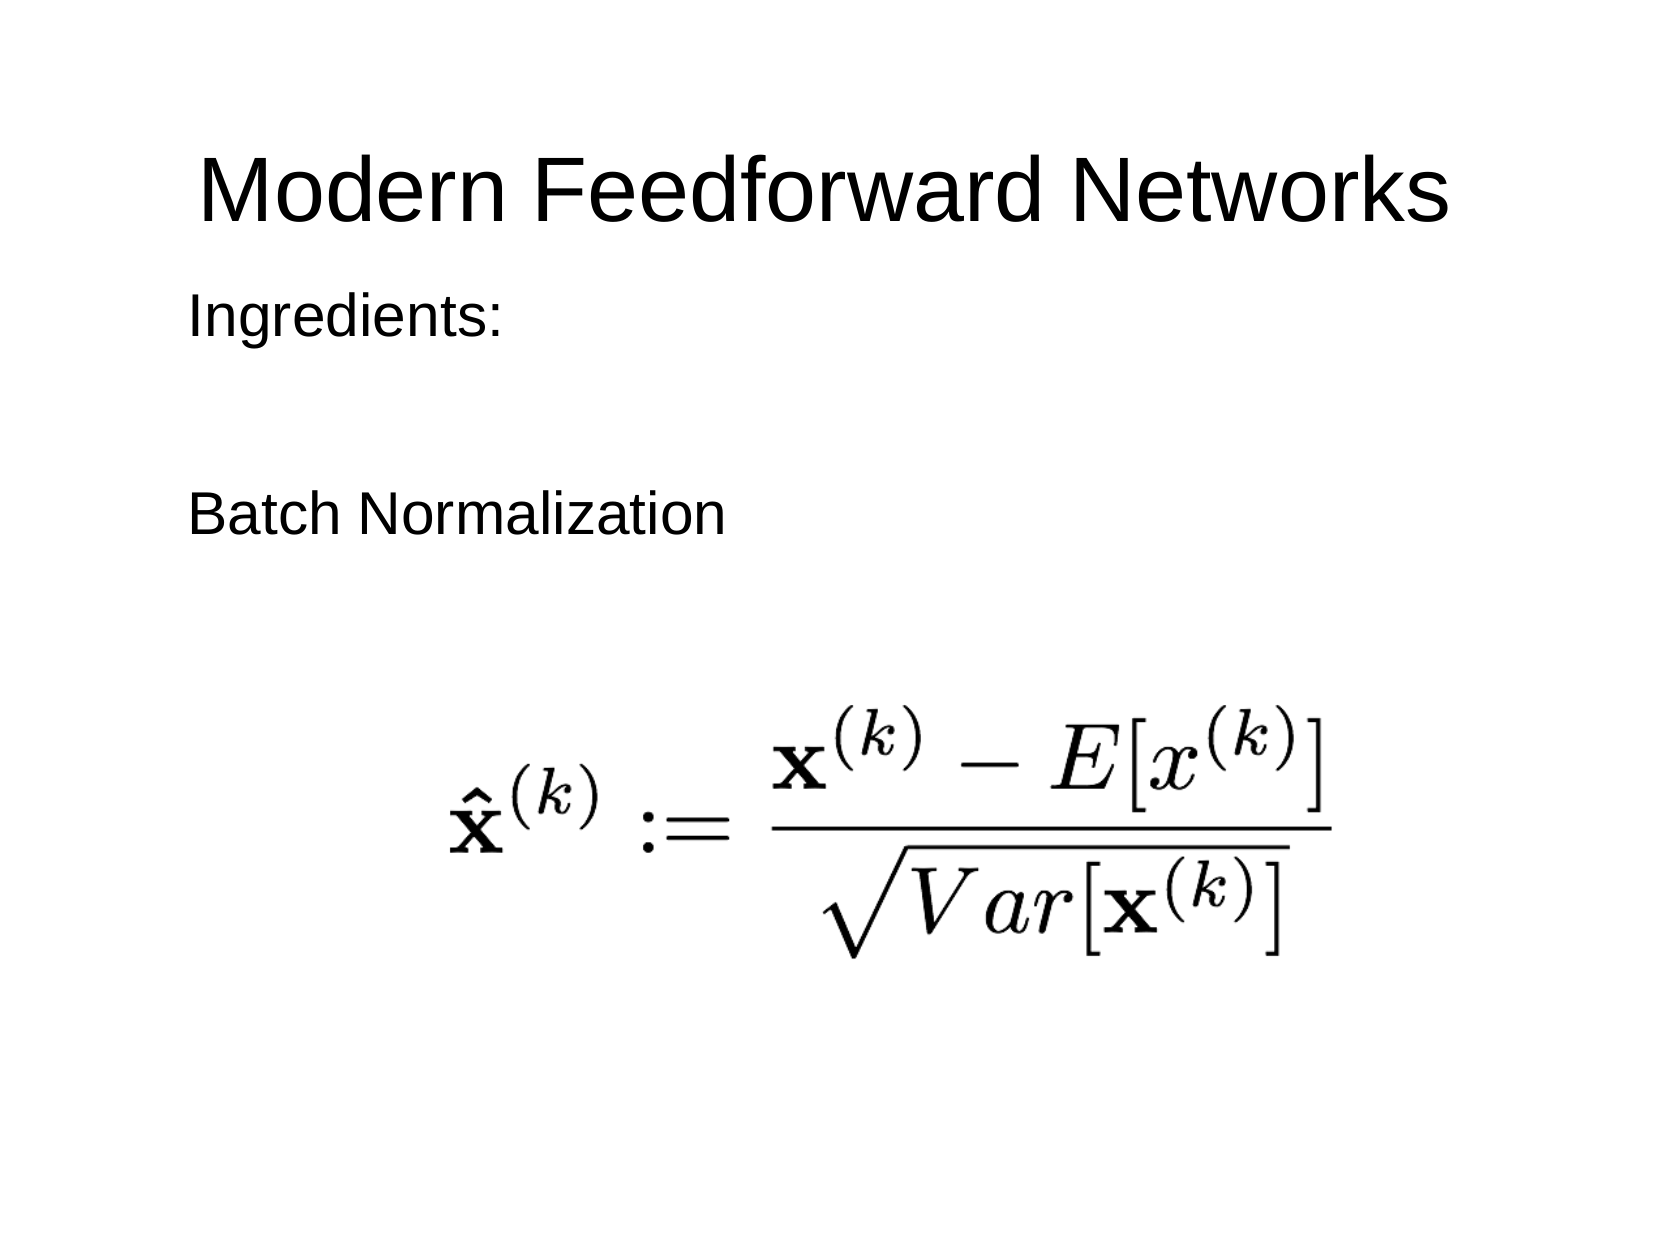

# Modern Feedforward Networks
Ingredients:

Batch Normalization